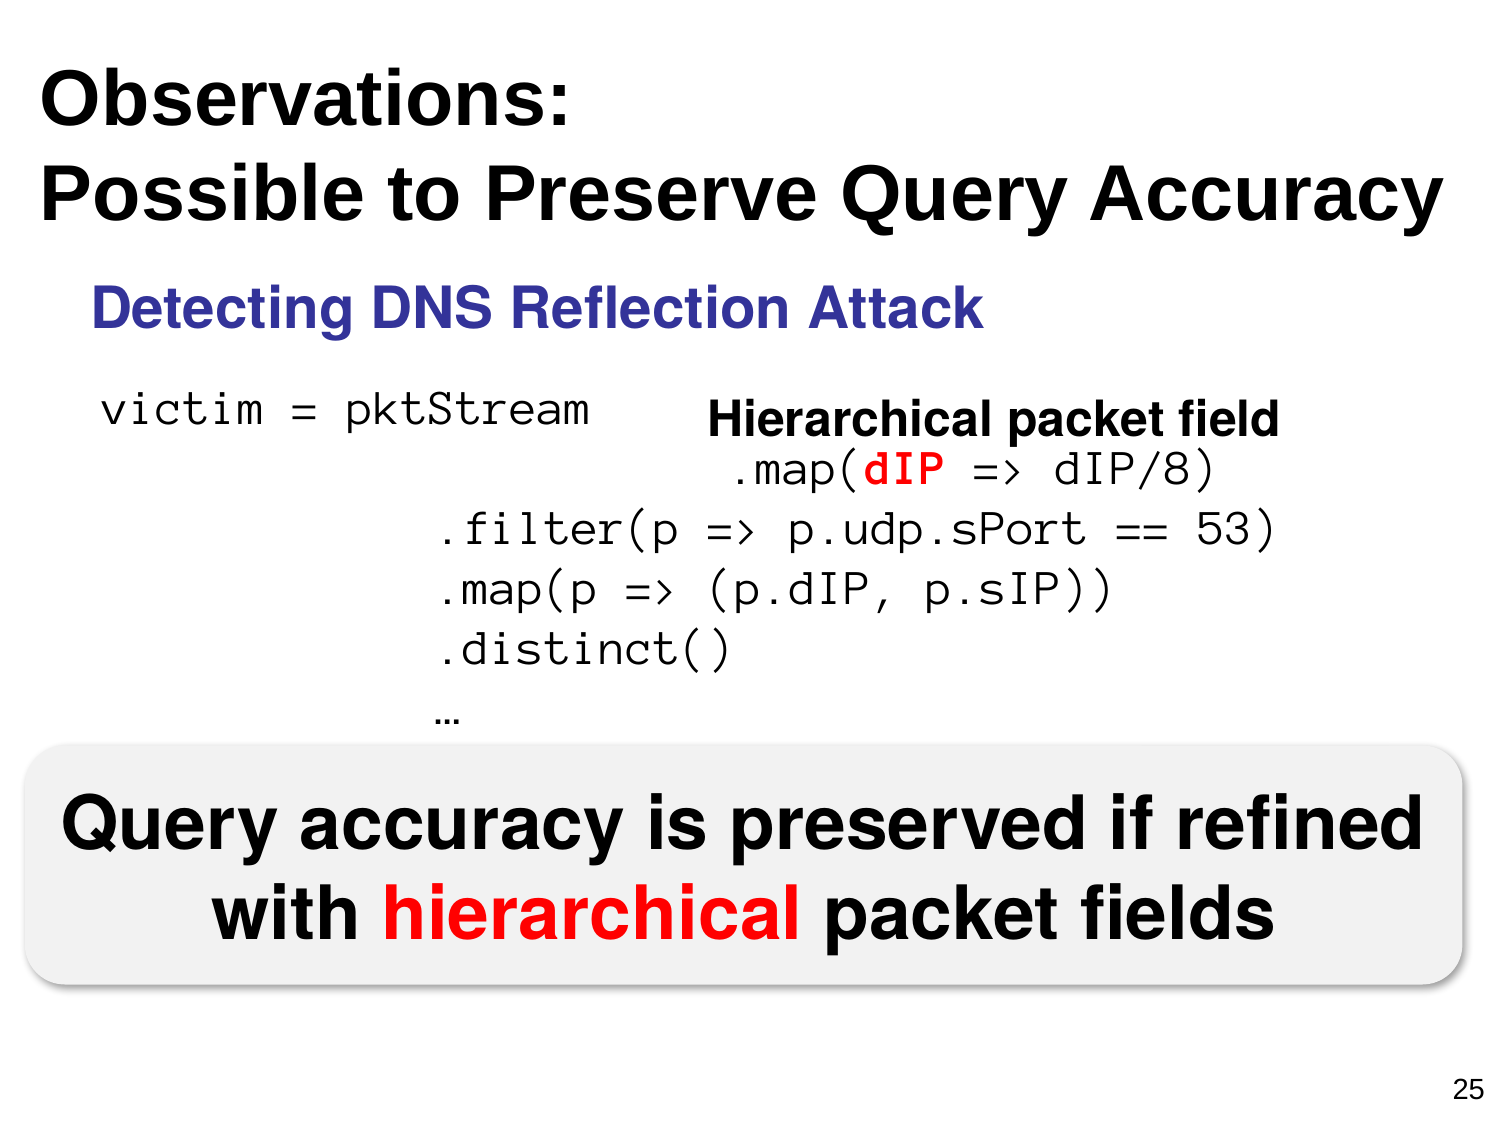

# Observations: Possible to Preserve Query Accuracy
Detecting DNS Reflection Attack

victim = pktStream
				 .map(dIP => dIP/8)
    .filter(p => p.udp.sPort == 53)
    .map(p => (p.dIP, p.sIP))
    .distinct()
    …
Hierarchical packet field
Query accuracy is preserved if refined with hierarchical packet fields
25